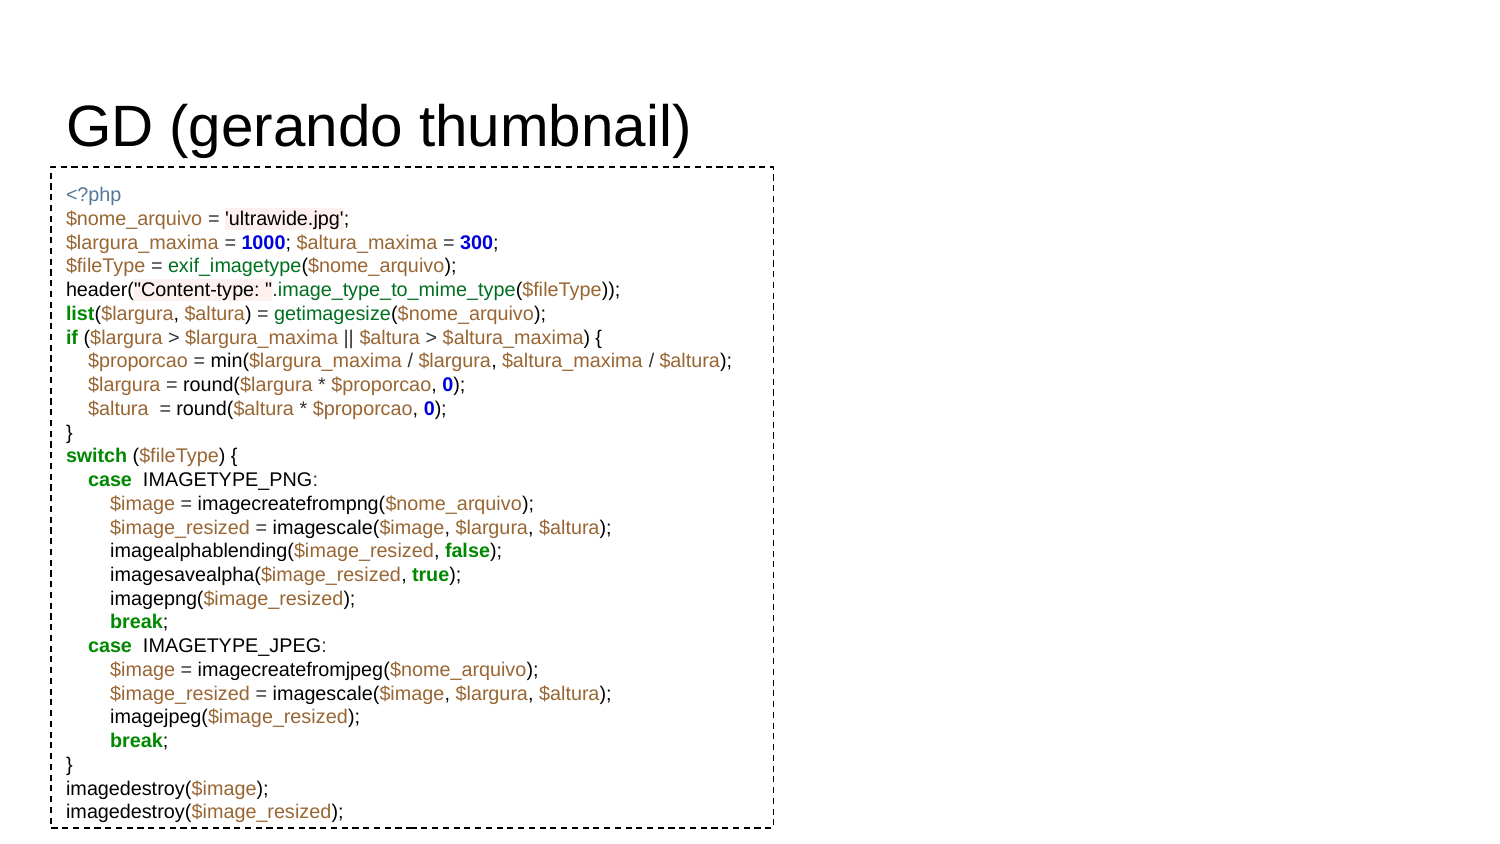

# GD (gerando thumbnail)
<?php
$nome_arquivo = 'ultrawide.jpg';
$largura_maxima = 1000; $altura_maxima = 300;
$fileType = exif_imagetype($nome_arquivo);
header("Content-type: ".image_type_to_mime_type($fileType));
list($largura, $altura) = getimagesize($nome_arquivo);
if ($largura > $largura_maxima || $altura > $altura_maxima) {
    $proporcao = min($largura_maxima / $largura, $altura_maxima / $altura);
    $largura = round($largura * $proporcao, 0);
    $altura  = round($altura * $proporcao, 0);
}
switch ($fileType) {
    case  IMAGETYPE_PNG:
        $image = imagecreatefrompng($nome_arquivo);
        $image_resized = imagescale($image, $largura, $altura);
        imagealphablending($image_resized, false);
        imagesavealpha($image_resized, true);
        imagepng($image_resized);
        break;
    case  IMAGETYPE_JPEG:
        $image = imagecreatefromjpeg($nome_arquivo);
        $image_resized = imagescale($image, $largura, $altura);
        imagejpeg($image_resized);
        break;
}
imagedestroy($image);
imagedestroy($image_resized);